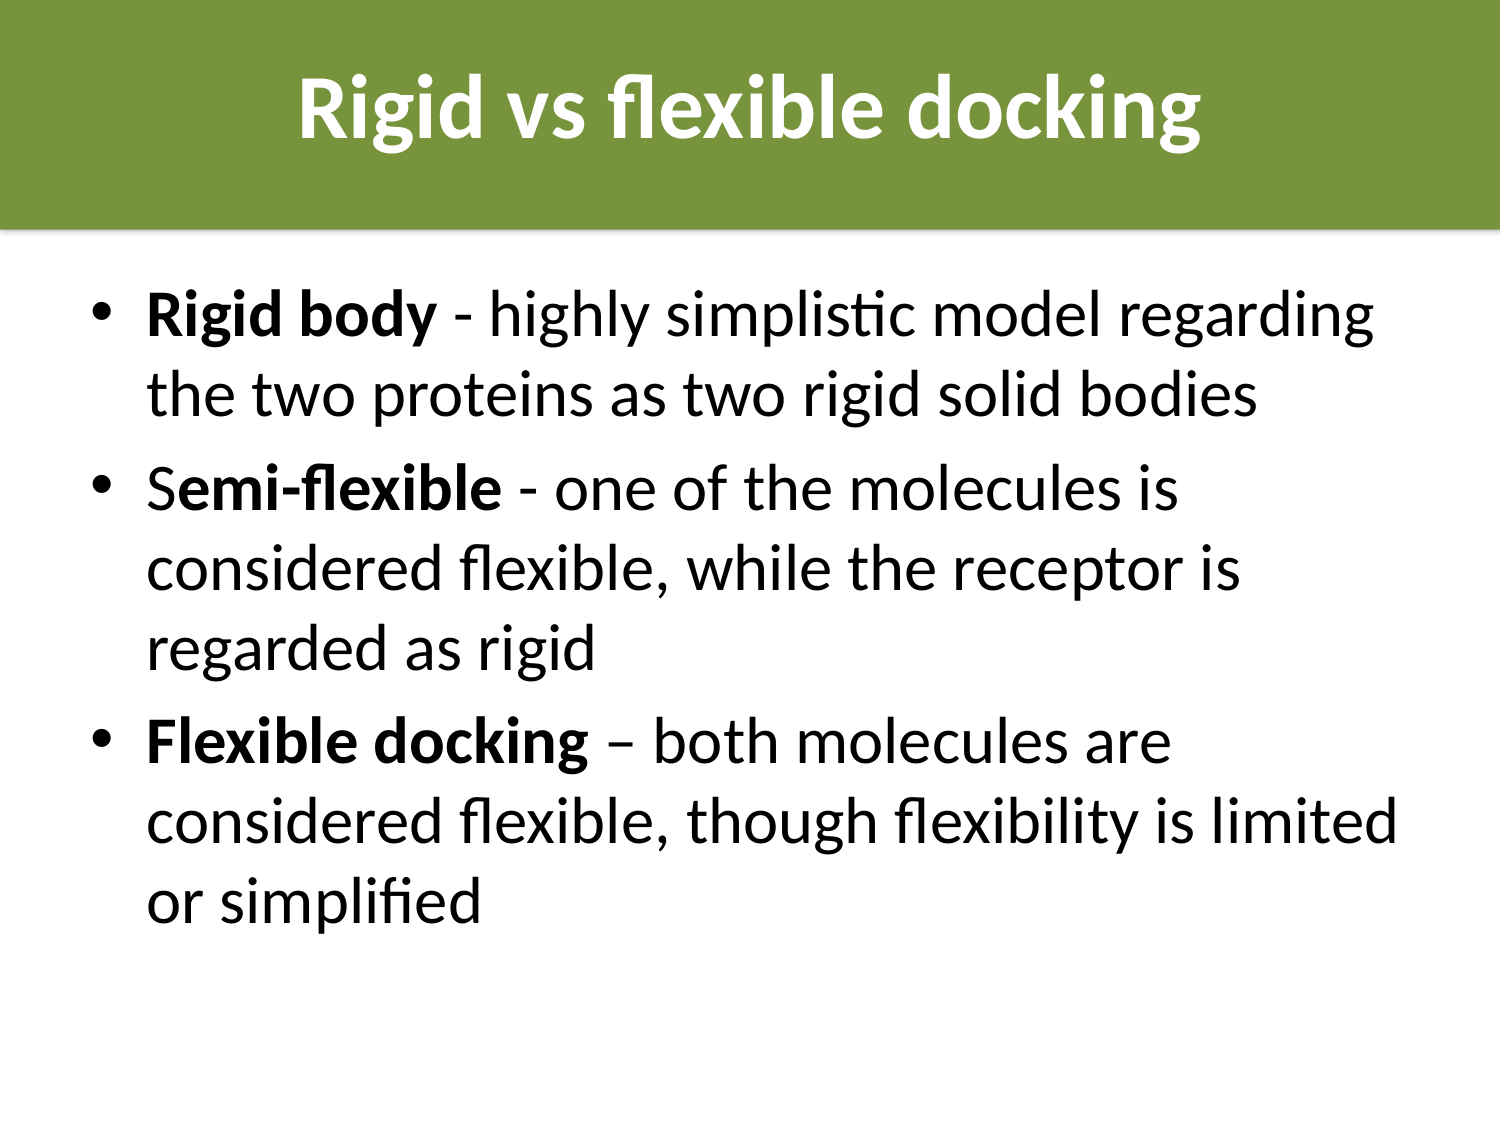

# Rigid vs flexible docking
Rigid body - highly simplistic model regarding the two proteins as two rigid solid bodies
Semi-flexible - one of the molecules is considered flexible, while the receptor is regarded as rigid
Flexible docking – both molecules are considered flexible, though flexibility is limited or simplified